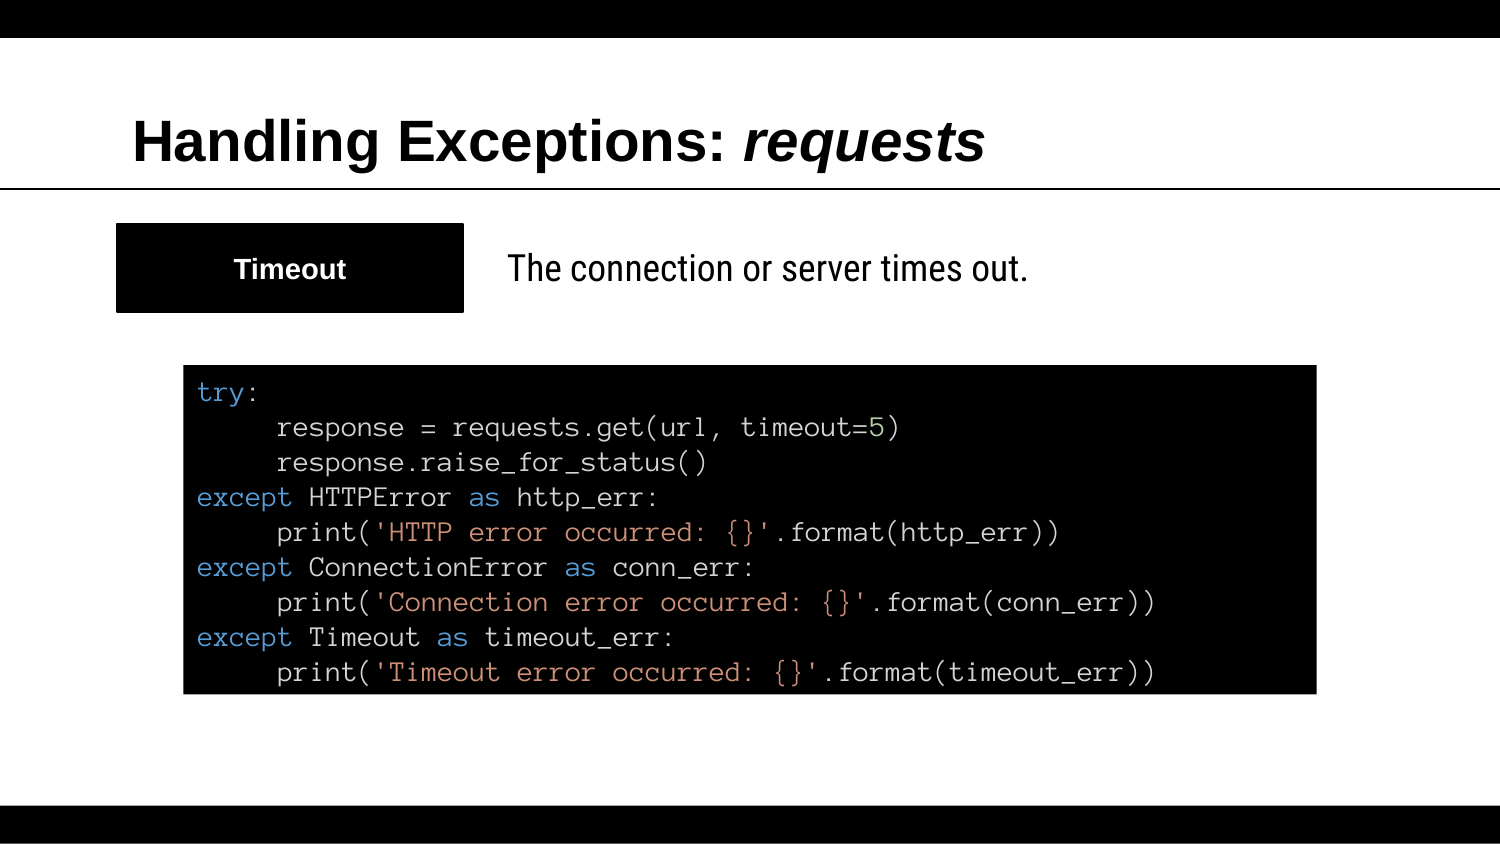

# Handling Exceptions: requests
Timeout
The connection or server times out.
try:
     response = requests.get(url, timeout=5)
     response.raise_for_status()
except HTTPError as http_err:
     print('HTTP error occurred: {}'.format(http_err))
except ConnectionError as conn_err:
     print('Connection error occurred: {}'.format(conn_err))
except Timeout as timeout_err:
     print('Timeout error occurred: {}'.format(timeout_err))